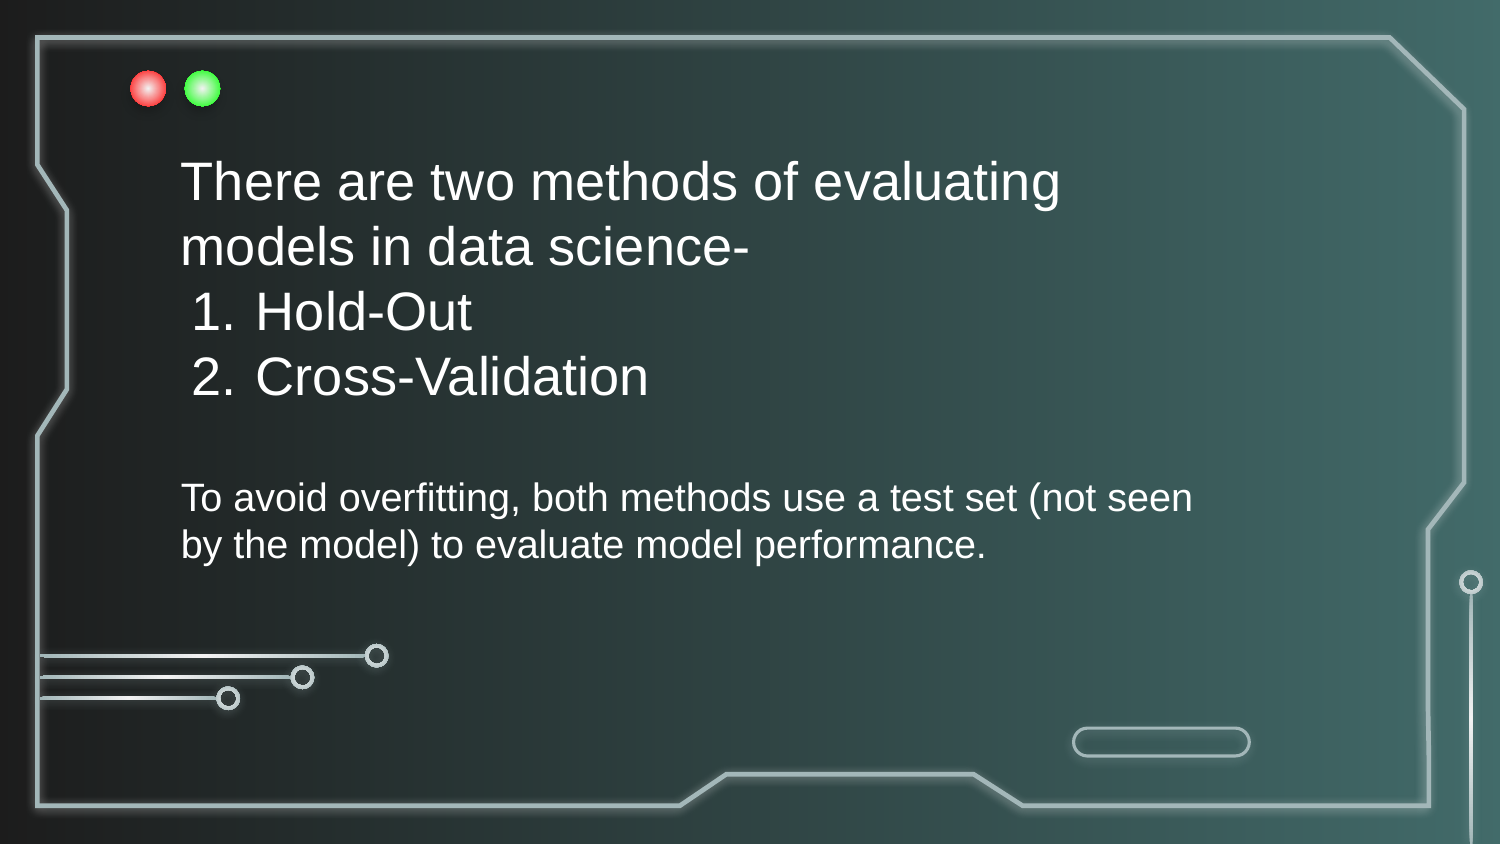

There are two methods of evaluating models in data science-
Hold-Out
Cross-Validation

To avoid overfitting, both methods use a test set (not seen by the model) to evaluate model performance.